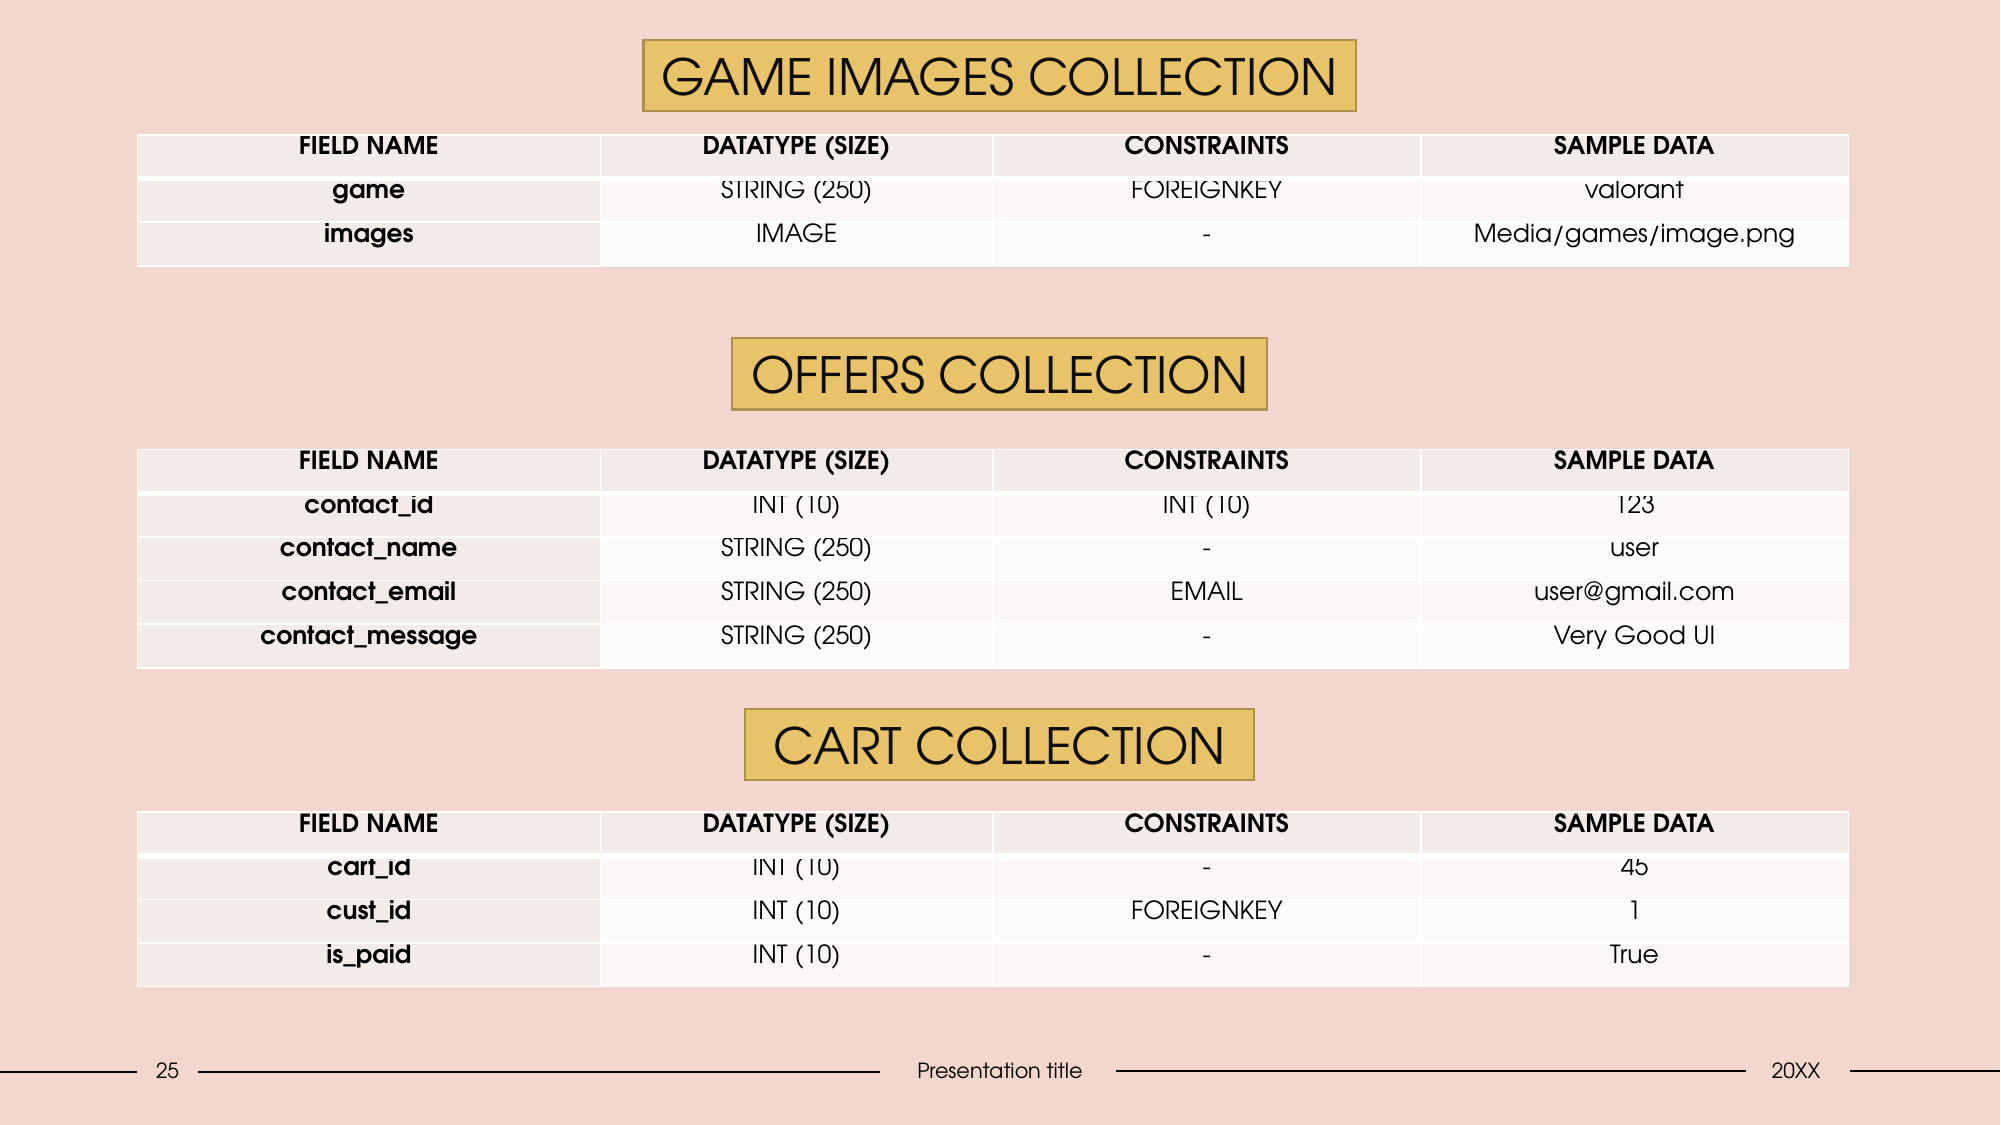

GAME IMAGES COLLECTION
| FIELD NAME | DATATYPE (SIZE) | CONSTRAINTS | SAMPLE DATA |
| --- | --- | --- | --- |
| game | STRING (250) | FOREIGNKEY | valorant |
| images | IMAGE | - | Media/games/image.png |
OFFERS COLLECTION
| FIELD NAME | DATATYPE (SIZE) | CONSTRAINTS | SAMPLE DATA |
| --- | --- | --- | --- |
| contact\_id | INT (10) | INT (10) | 123 |
| contact\_name | STRING (250) | - | user |
| contact\_email | STRING (250) | EMAIL | user@gmail.com |
| contact\_message | STRING (250) | - | Very Good UI |
CART COLLECTION
| FIELD NAME | DATATYPE (SIZE) | CONSTRAINTS | SAMPLE DATA |
| --- | --- | --- | --- |
| cart\_id | INT (10) | - | 45 |
| cust\_id | INT (10) | FOREIGNKEY | 1 |
| is\_paid | INT (10) | - | True |
25
Presentation title
20XX